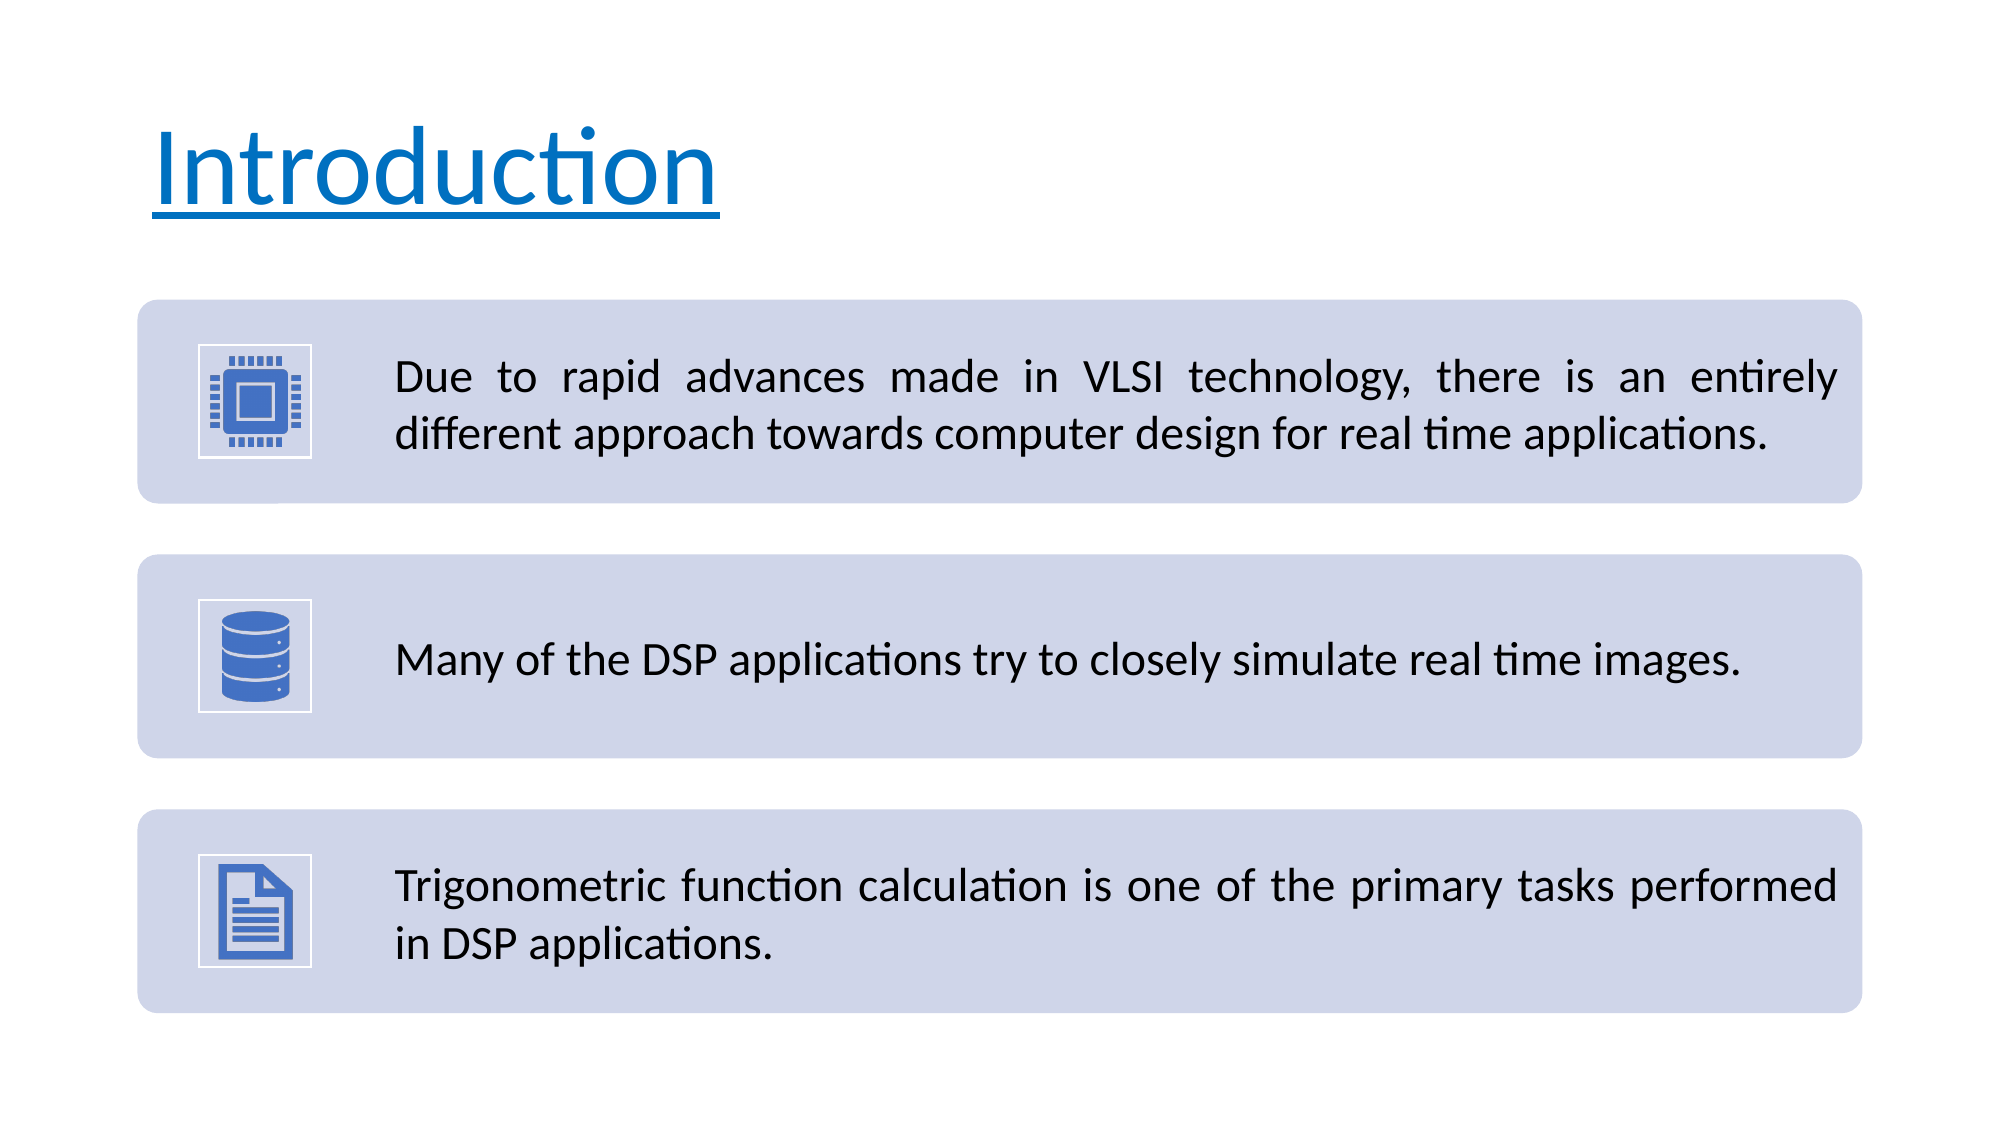

# Introduction
Due to rapid advances made in VLSI technology, there is an entirely different approach towards computer design for real time applications.
Many of the DSP applications try to closely simulate real time images.
Trigonometric function calculation is one of the primary tasks performed in DSP applications.